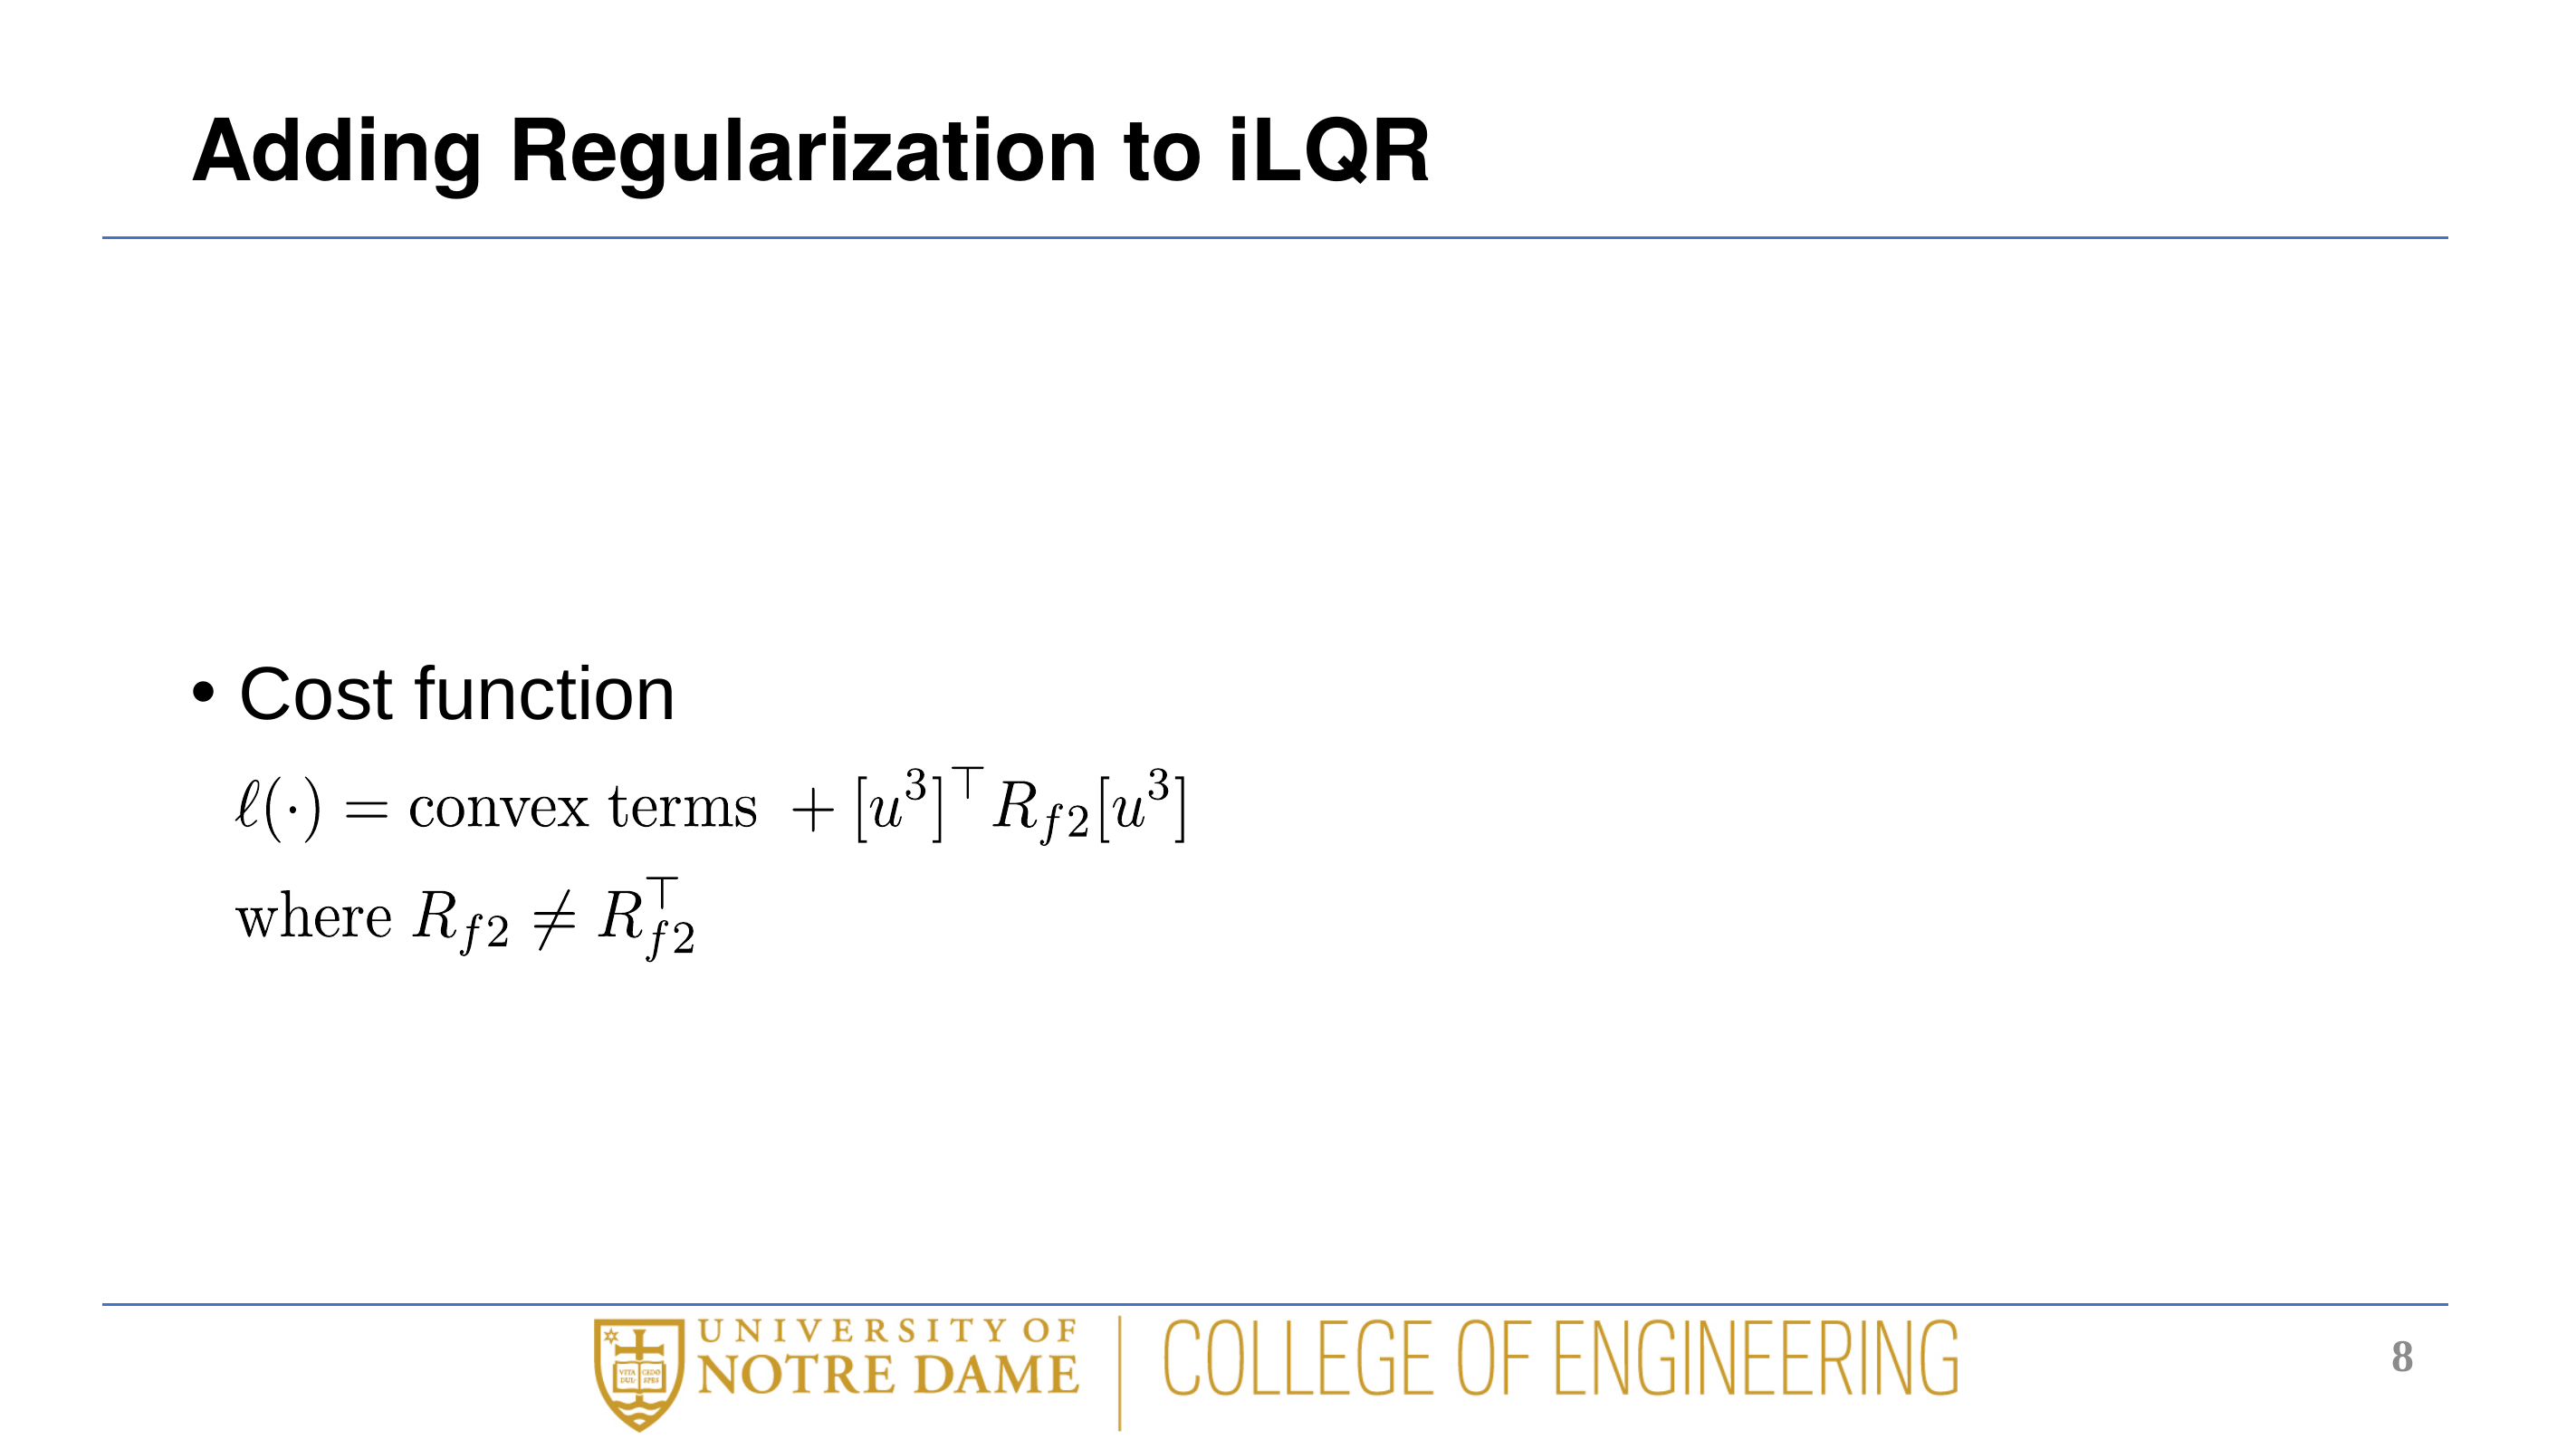

# Adding Regularization to iLQR
Cost function

8